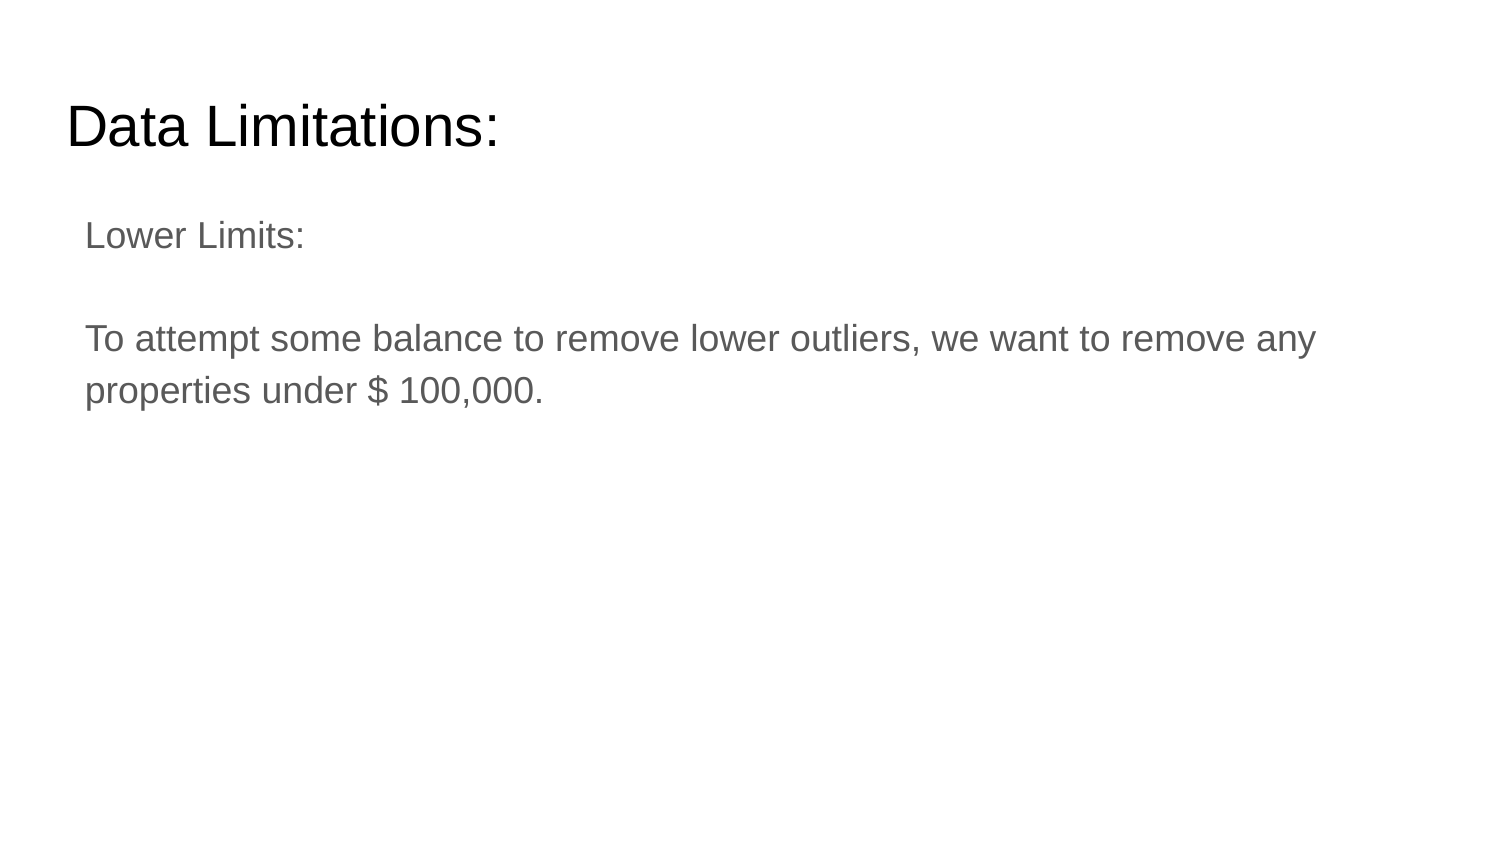

# Data Limitations:
Lower Limits:

To attempt some balance to remove lower outliers, we want to remove any properties under $ 100,000.